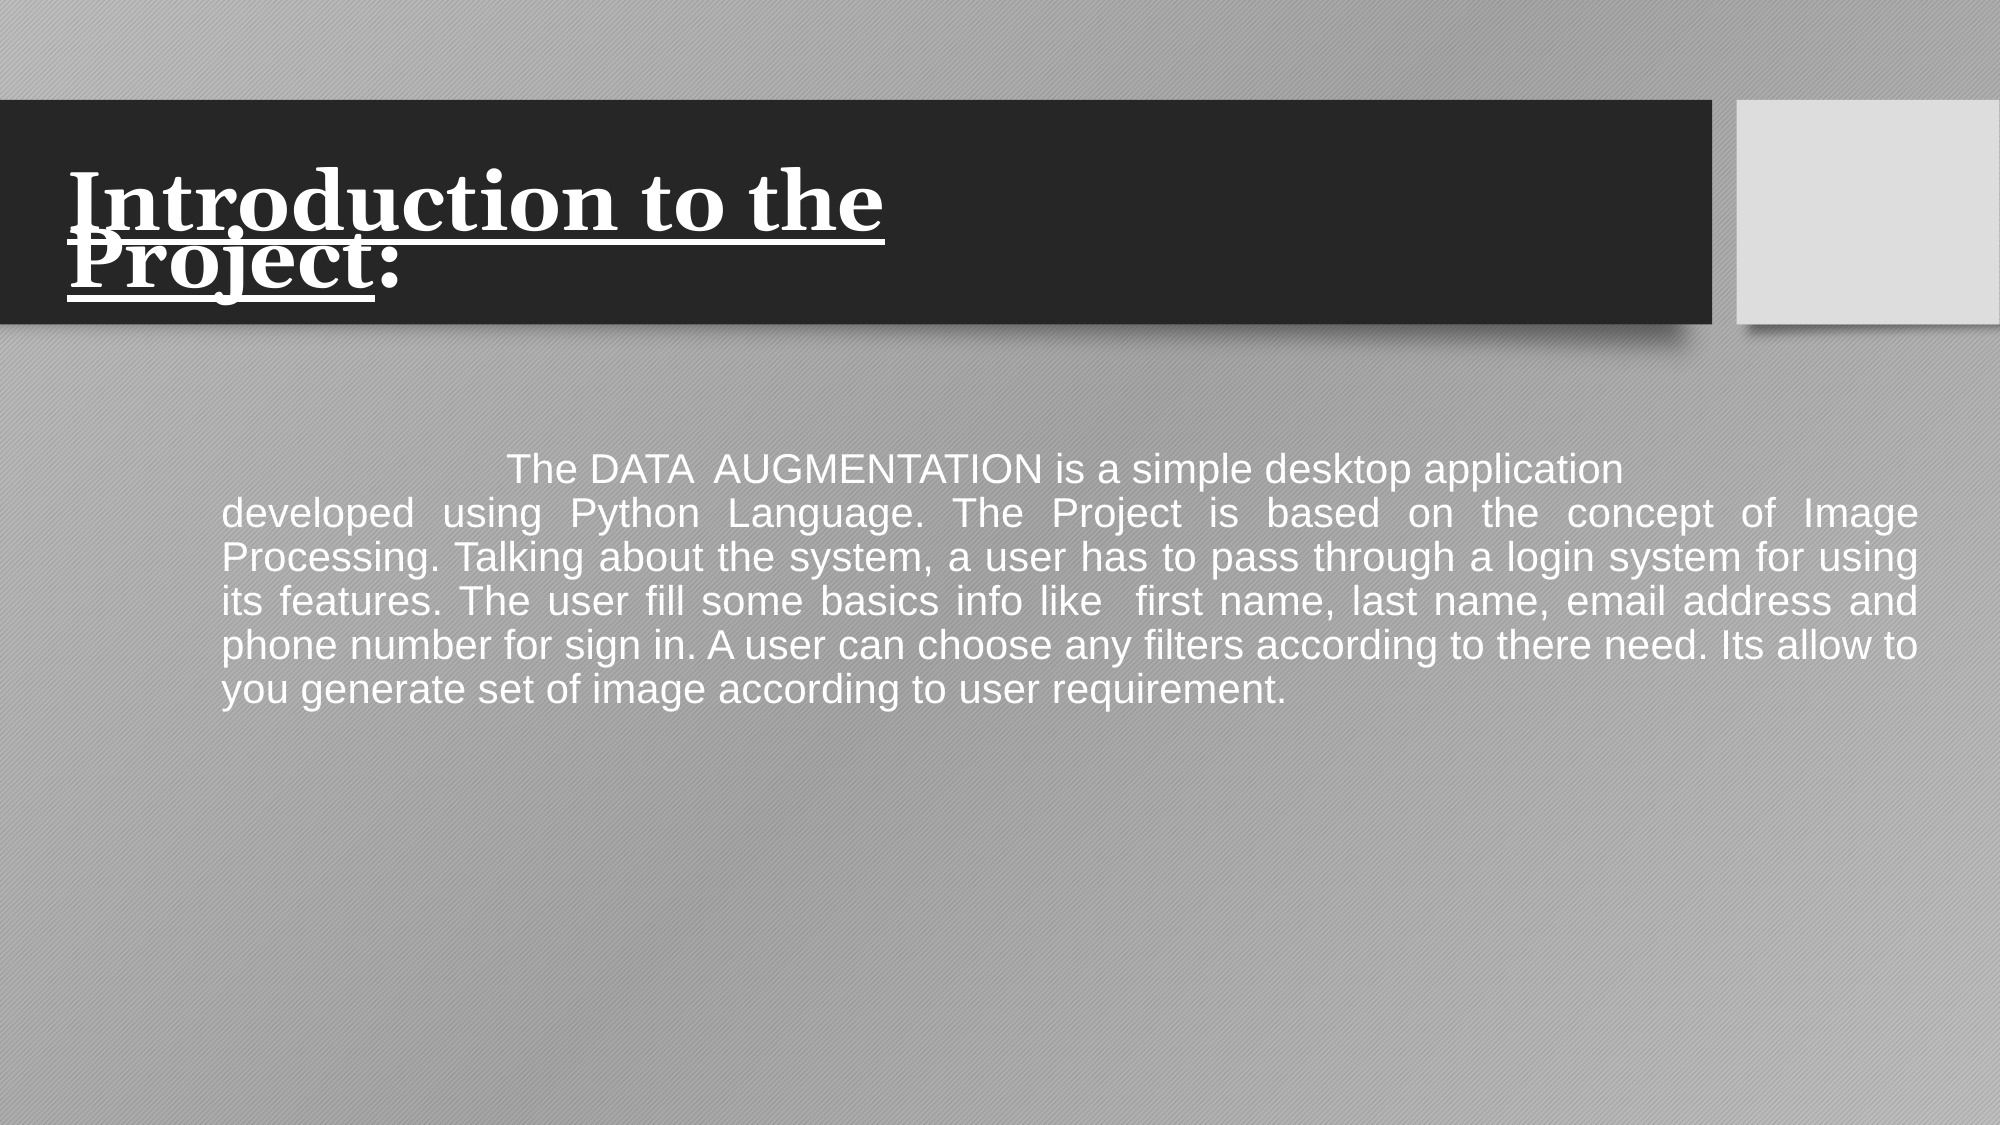

Introduction to the Project:

The DATA  AUGMENTATION is a simple desktop application
developed using Python Language. The Project is based on the concept of Image Processing. Talking about the system, a user has to pass through a login system for using its features. The user fill some basics info like  first name, last name, email address and phone number for sign in. A user can choose any filters according to there need. Its allow to you generate set of image according to user requirement.